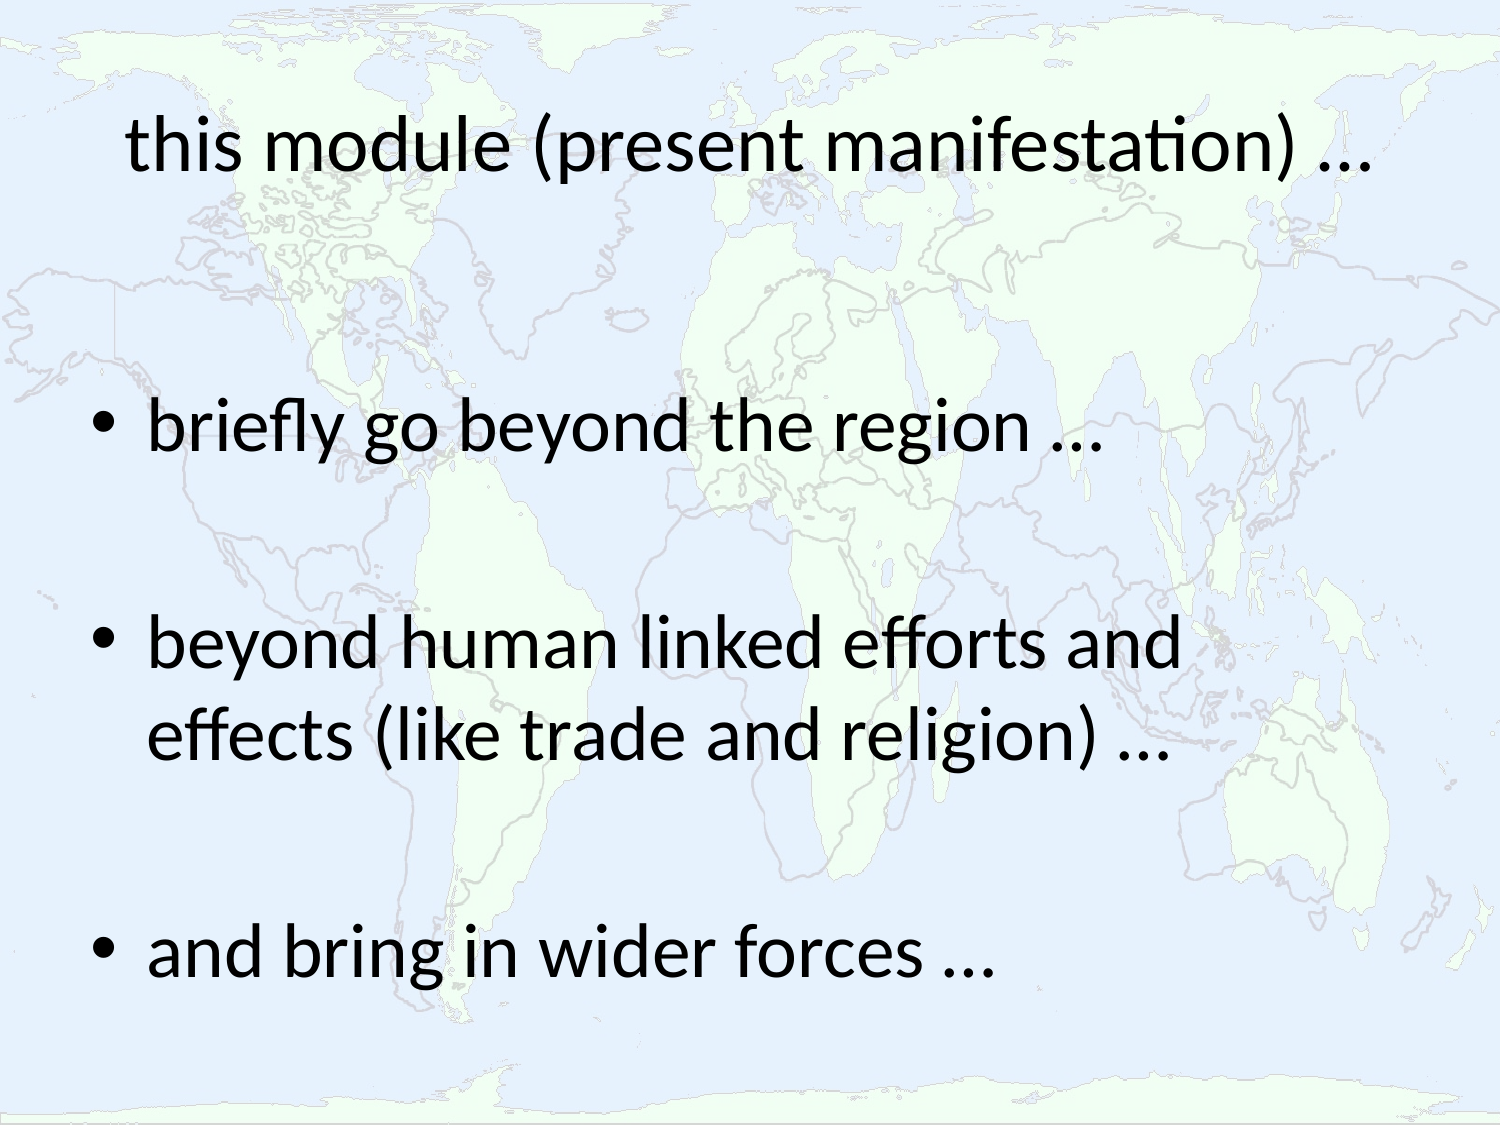

# this module (present manifestation) …

briefly go beyond the region …

beyond human linked efforts and effects (like trade and religion) …

and bring in wider forces …